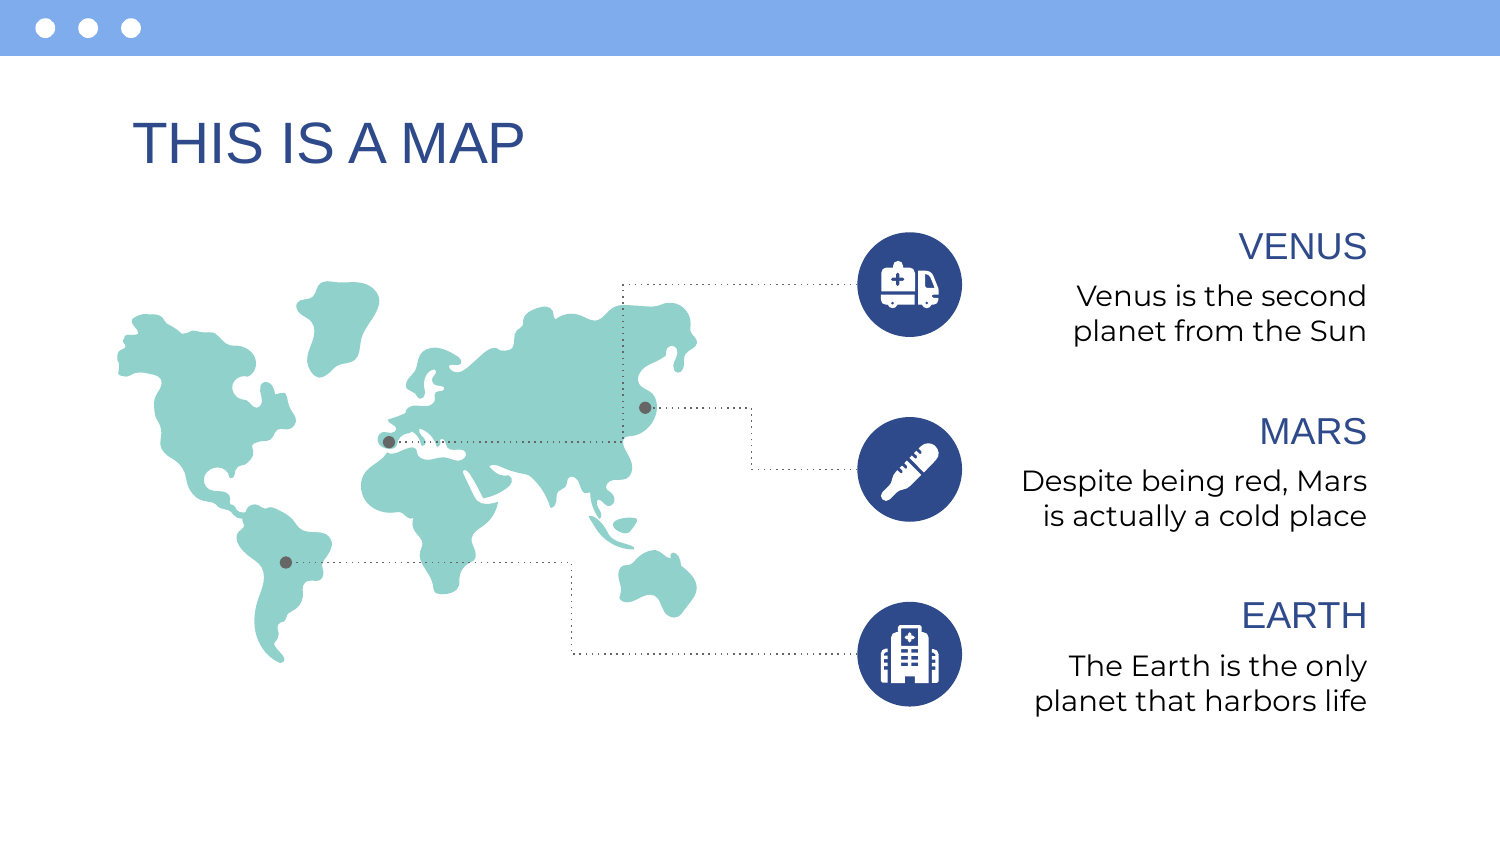

# THIS IS A MAP
VENUS

Venus is the second planet from the Sun

MARS

Despite being red, Mars is actually a cold place
EARTH

The Earth is the only planet that harbors life